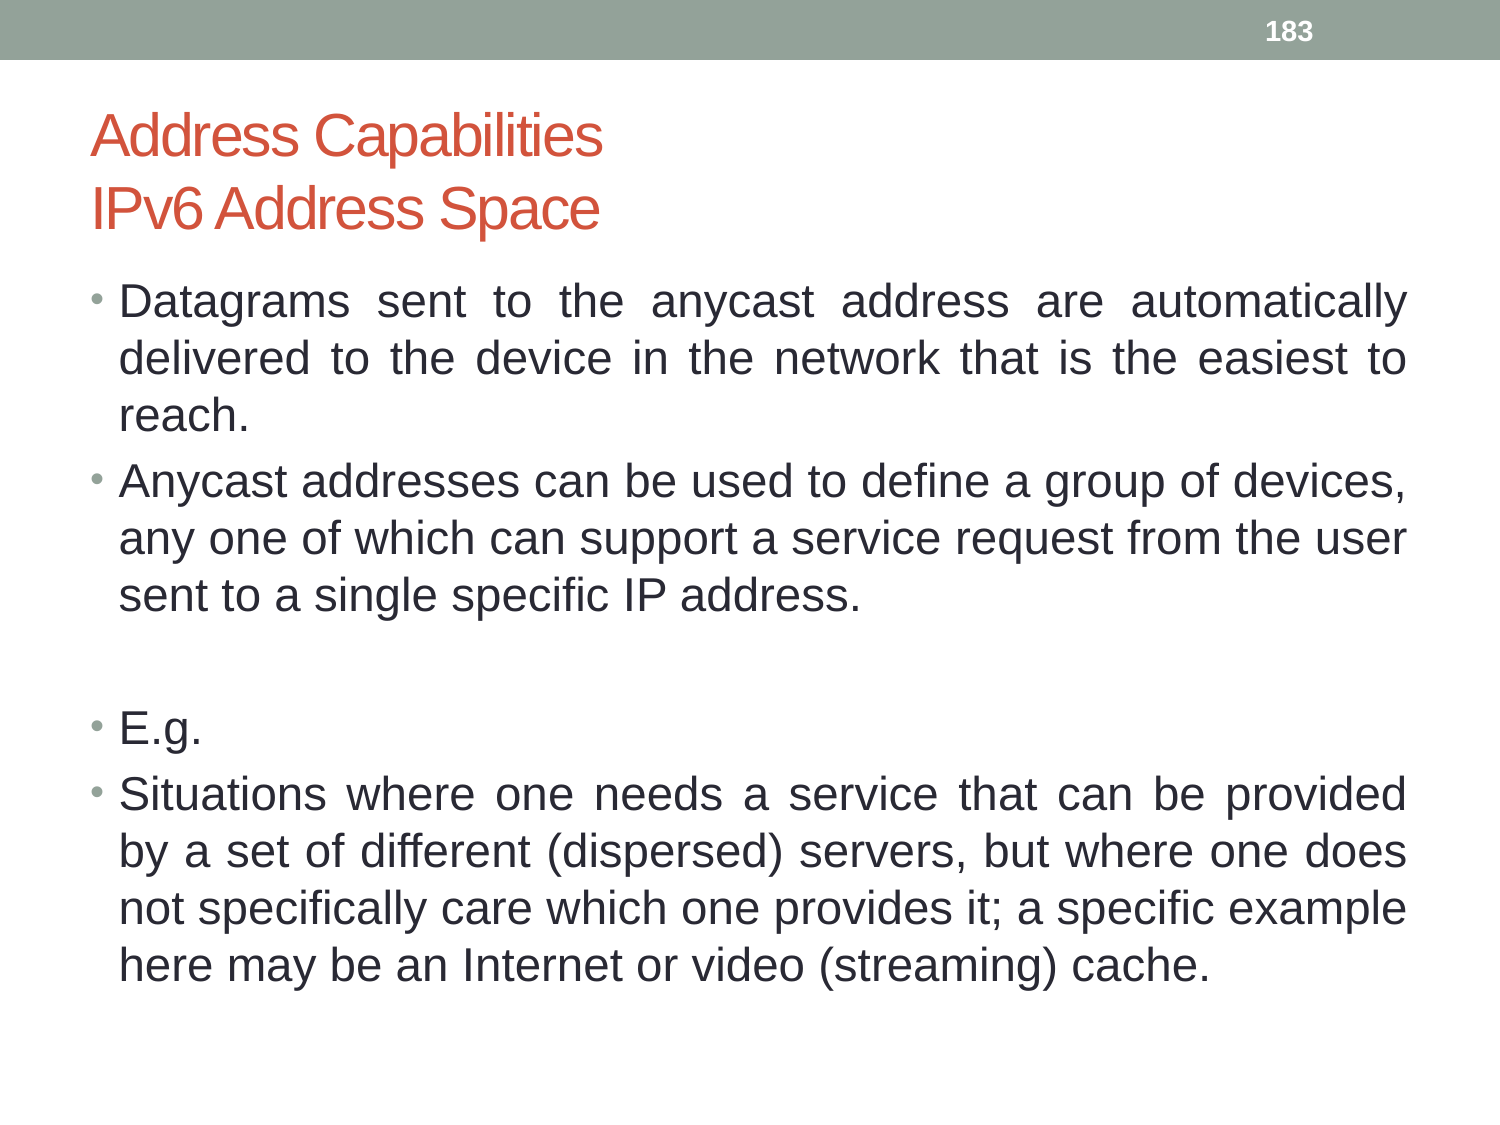

183
# Address Capabilities IPv6 Address Space
Datagrams sent to the anycast address are automatically delivered to the device in the network that is the easiest to reach.
Anycast addresses can be used to define a group of devices, any one of which can support a service request from the user sent to a single specific IP address.

E.g.
Situations where one needs a service that can be provided by a set of different (dispersed) servers, but where one does not specifically care which one provides it; a specific example here may be an Internet or video (streaming) cache.